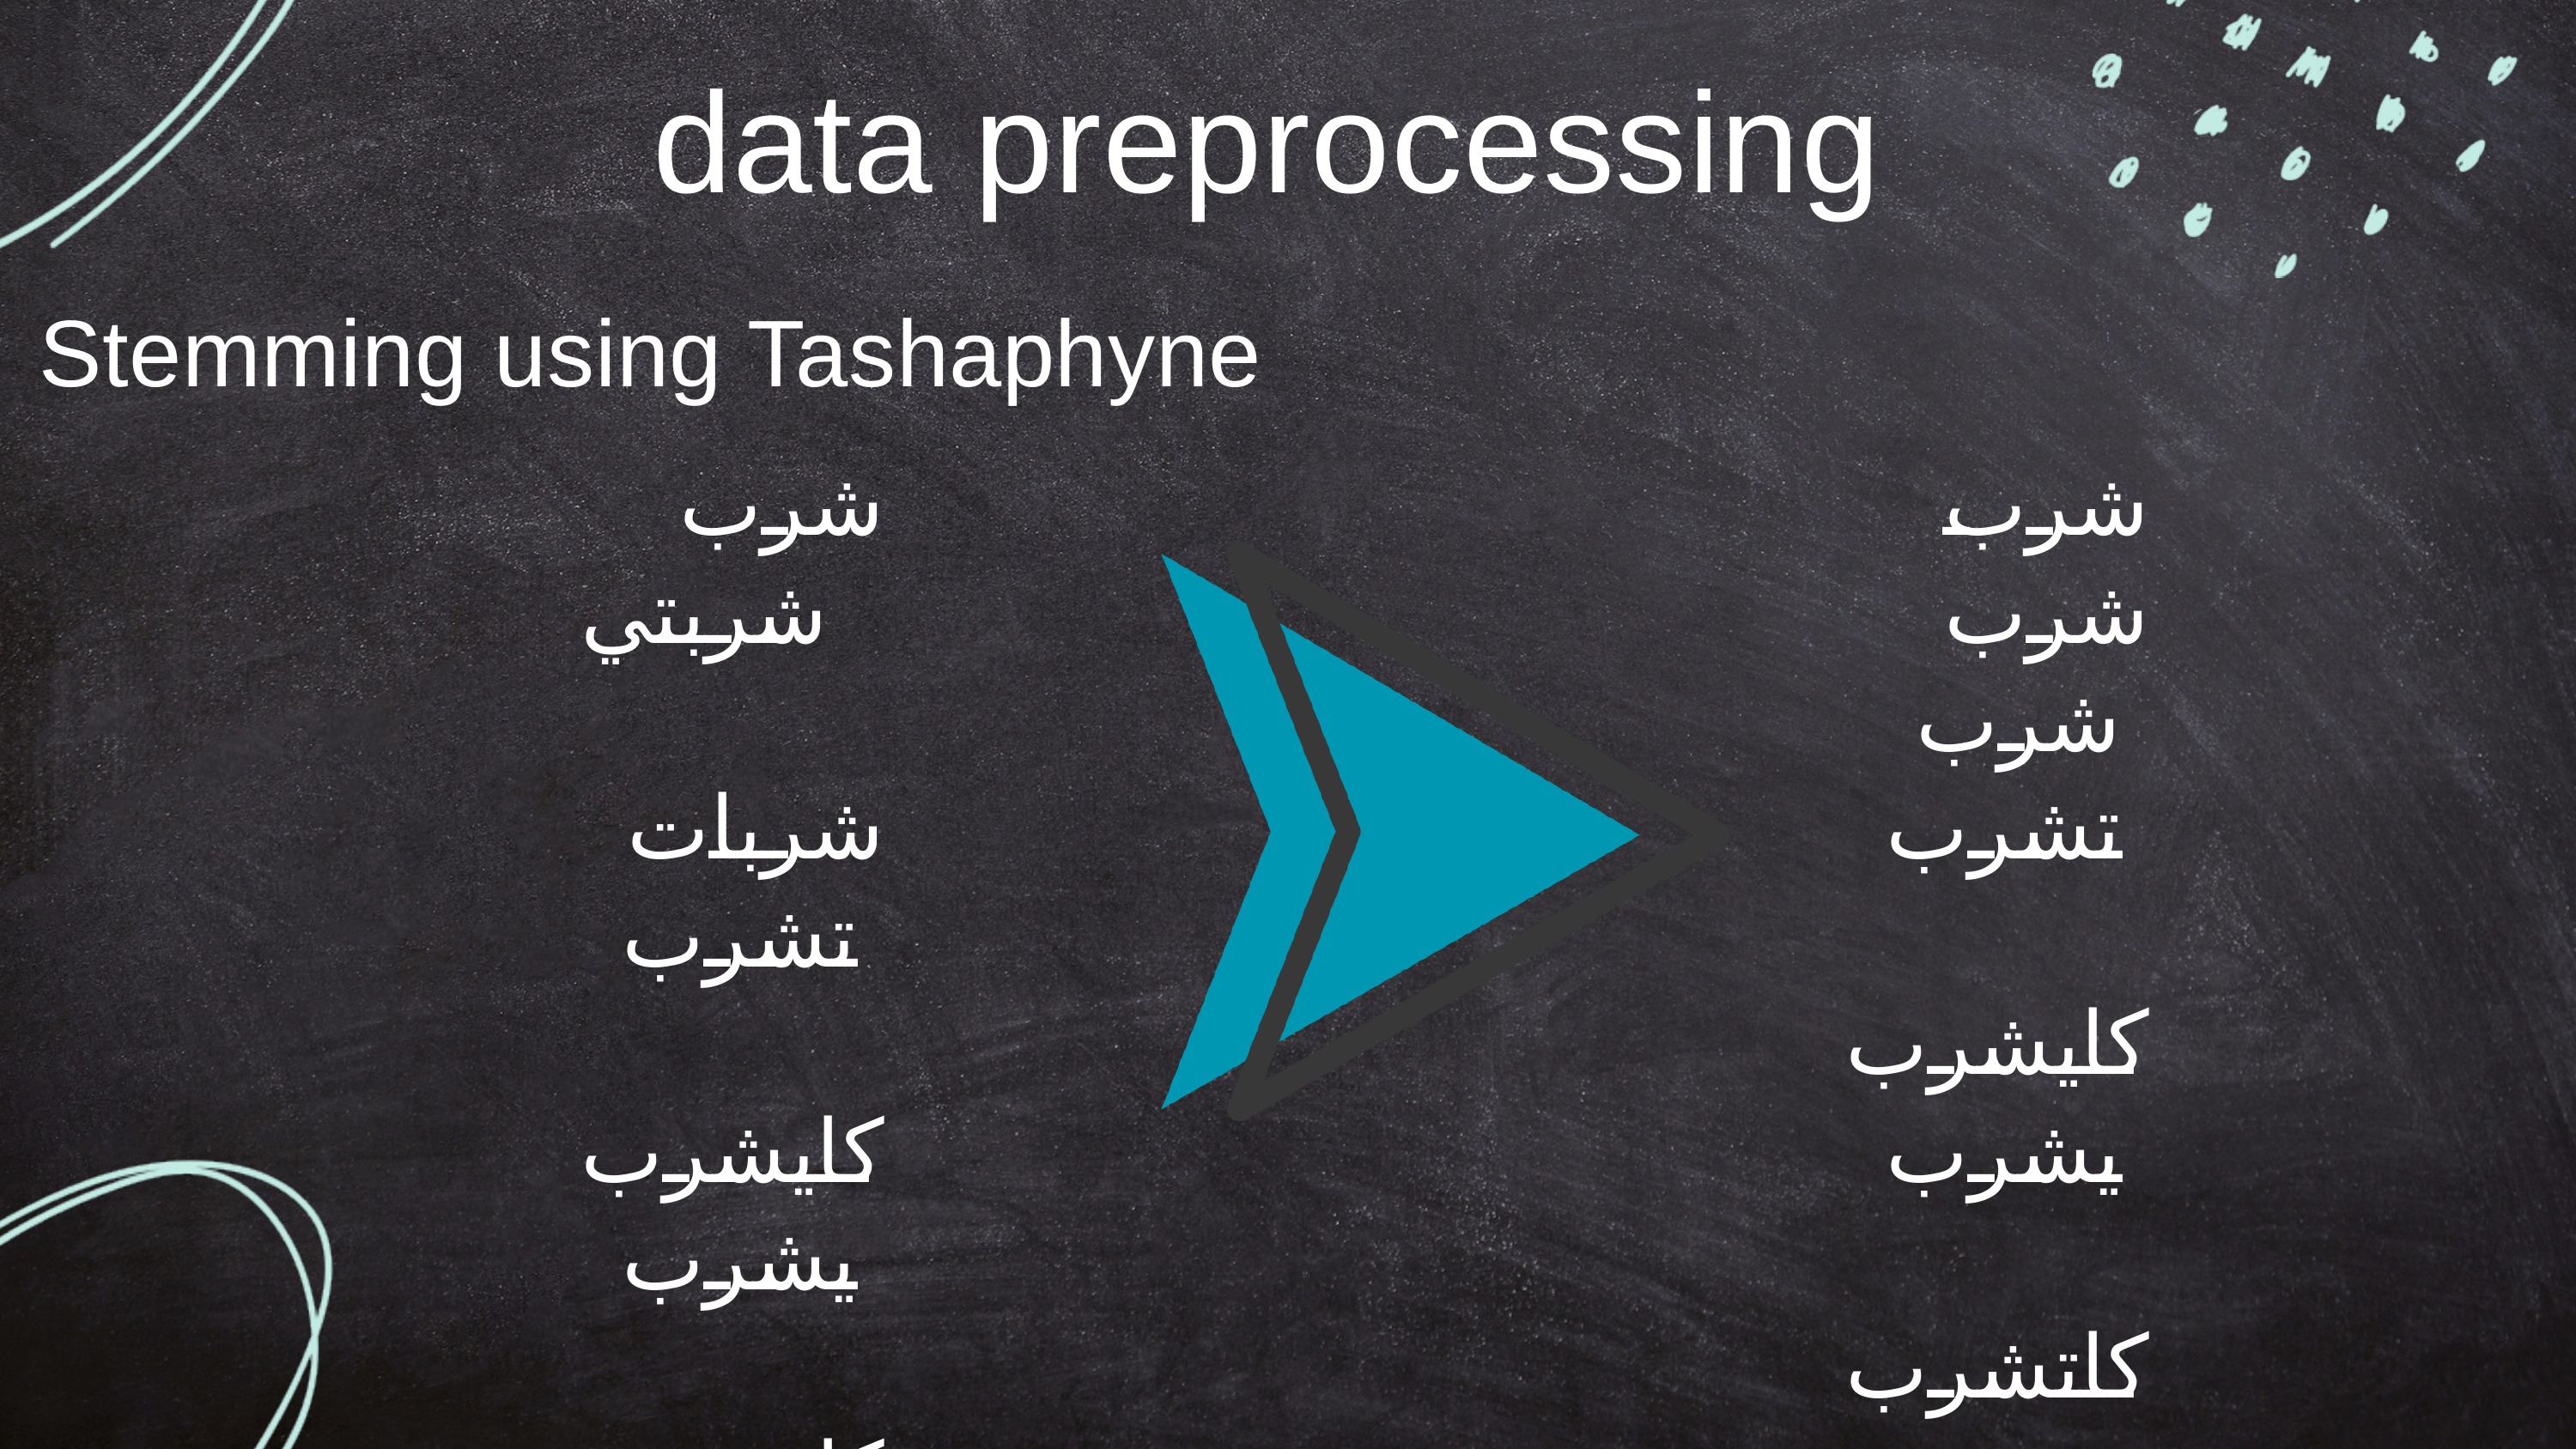

data preprocessing
Stemming using Tashaphyne

شرب
  شربتي
  شربات
 تشرب
 كايشرب
 يشرب
 كاتشرب
 كاتشربي
شرب
شرب
 شرب
 تشرب
 كايشرب
 يشرب
 كاتشرب
 كاتشرب